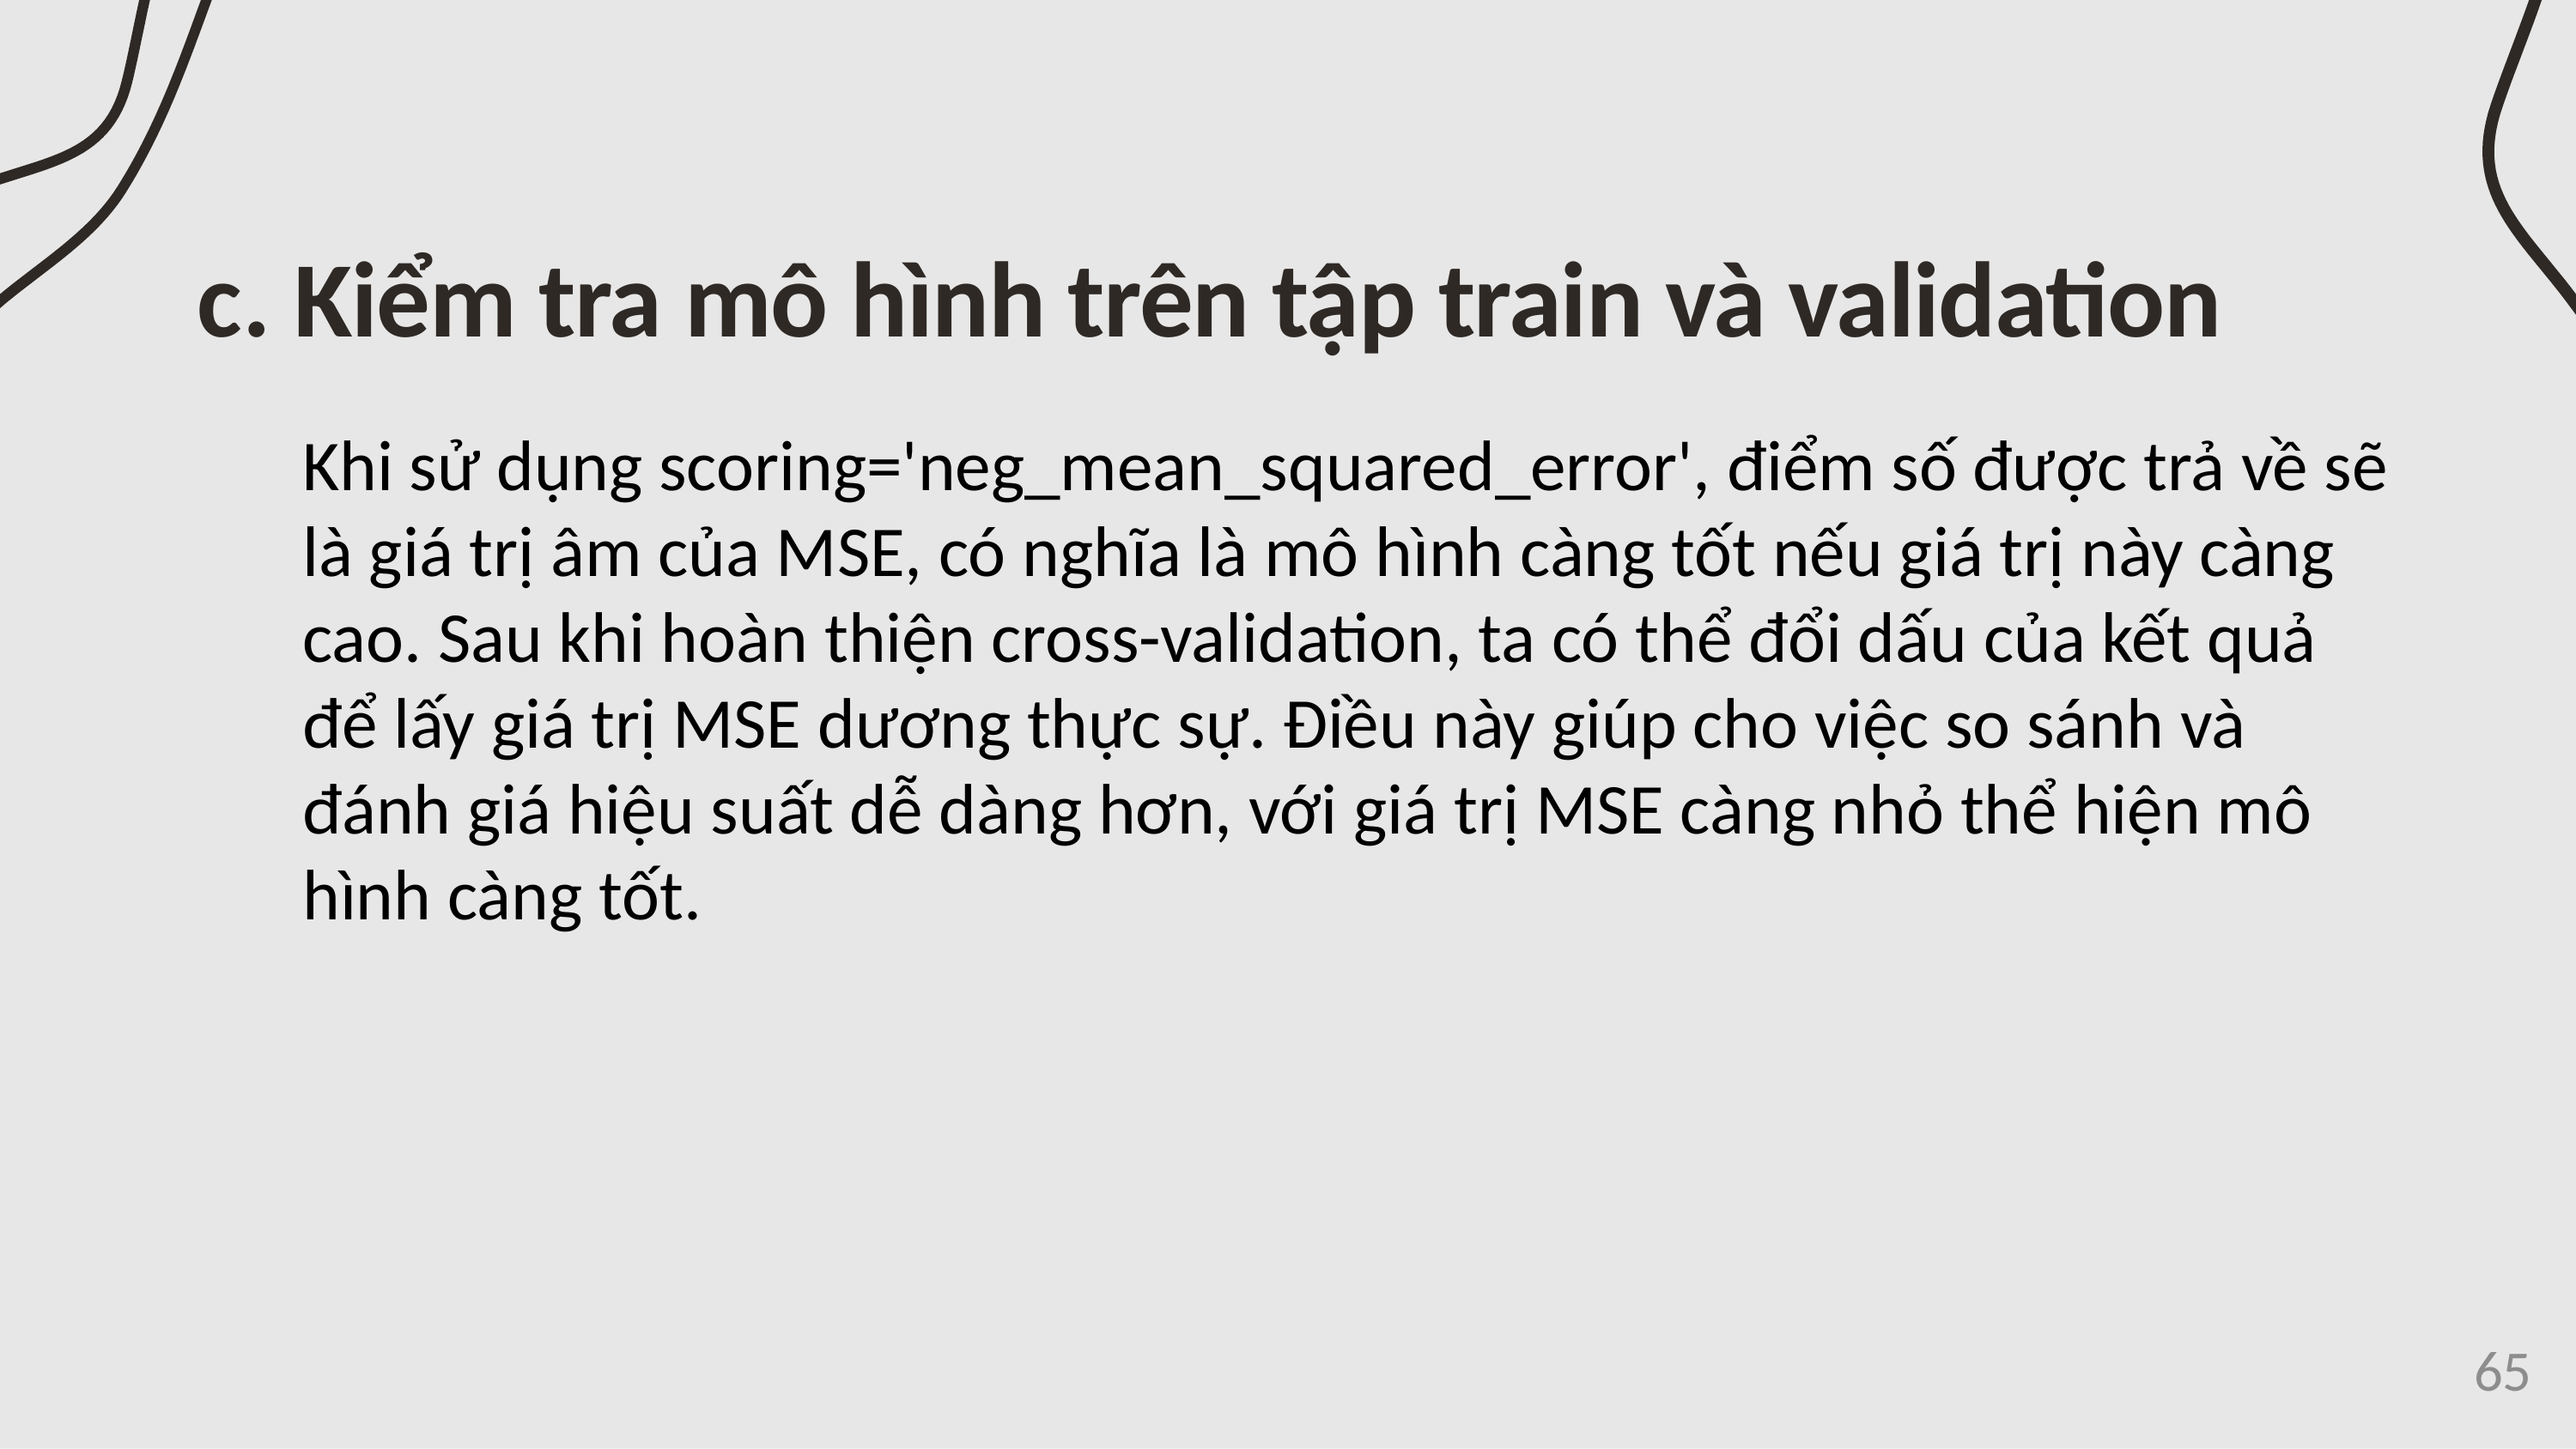

# c. Kiểm tra mô hình trên tập train và validation
Khi sử dụng scoring='neg_mean_squared_error', điểm số được trả về sẽ là giá trị âm của MSE, có nghĩa là mô hình càng tốt nếu giá trị này càng cao. Sau khi hoàn thiện cross-validation, ta có thể đổi dấu của kết quả để lấy giá trị MSE dương thực sự. Điều này giúp cho việc so sánh và đánh giá hiệu suất dễ dàng hơn, với giá trị MSE càng nhỏ thể hiện mô hình càng tốt.
65